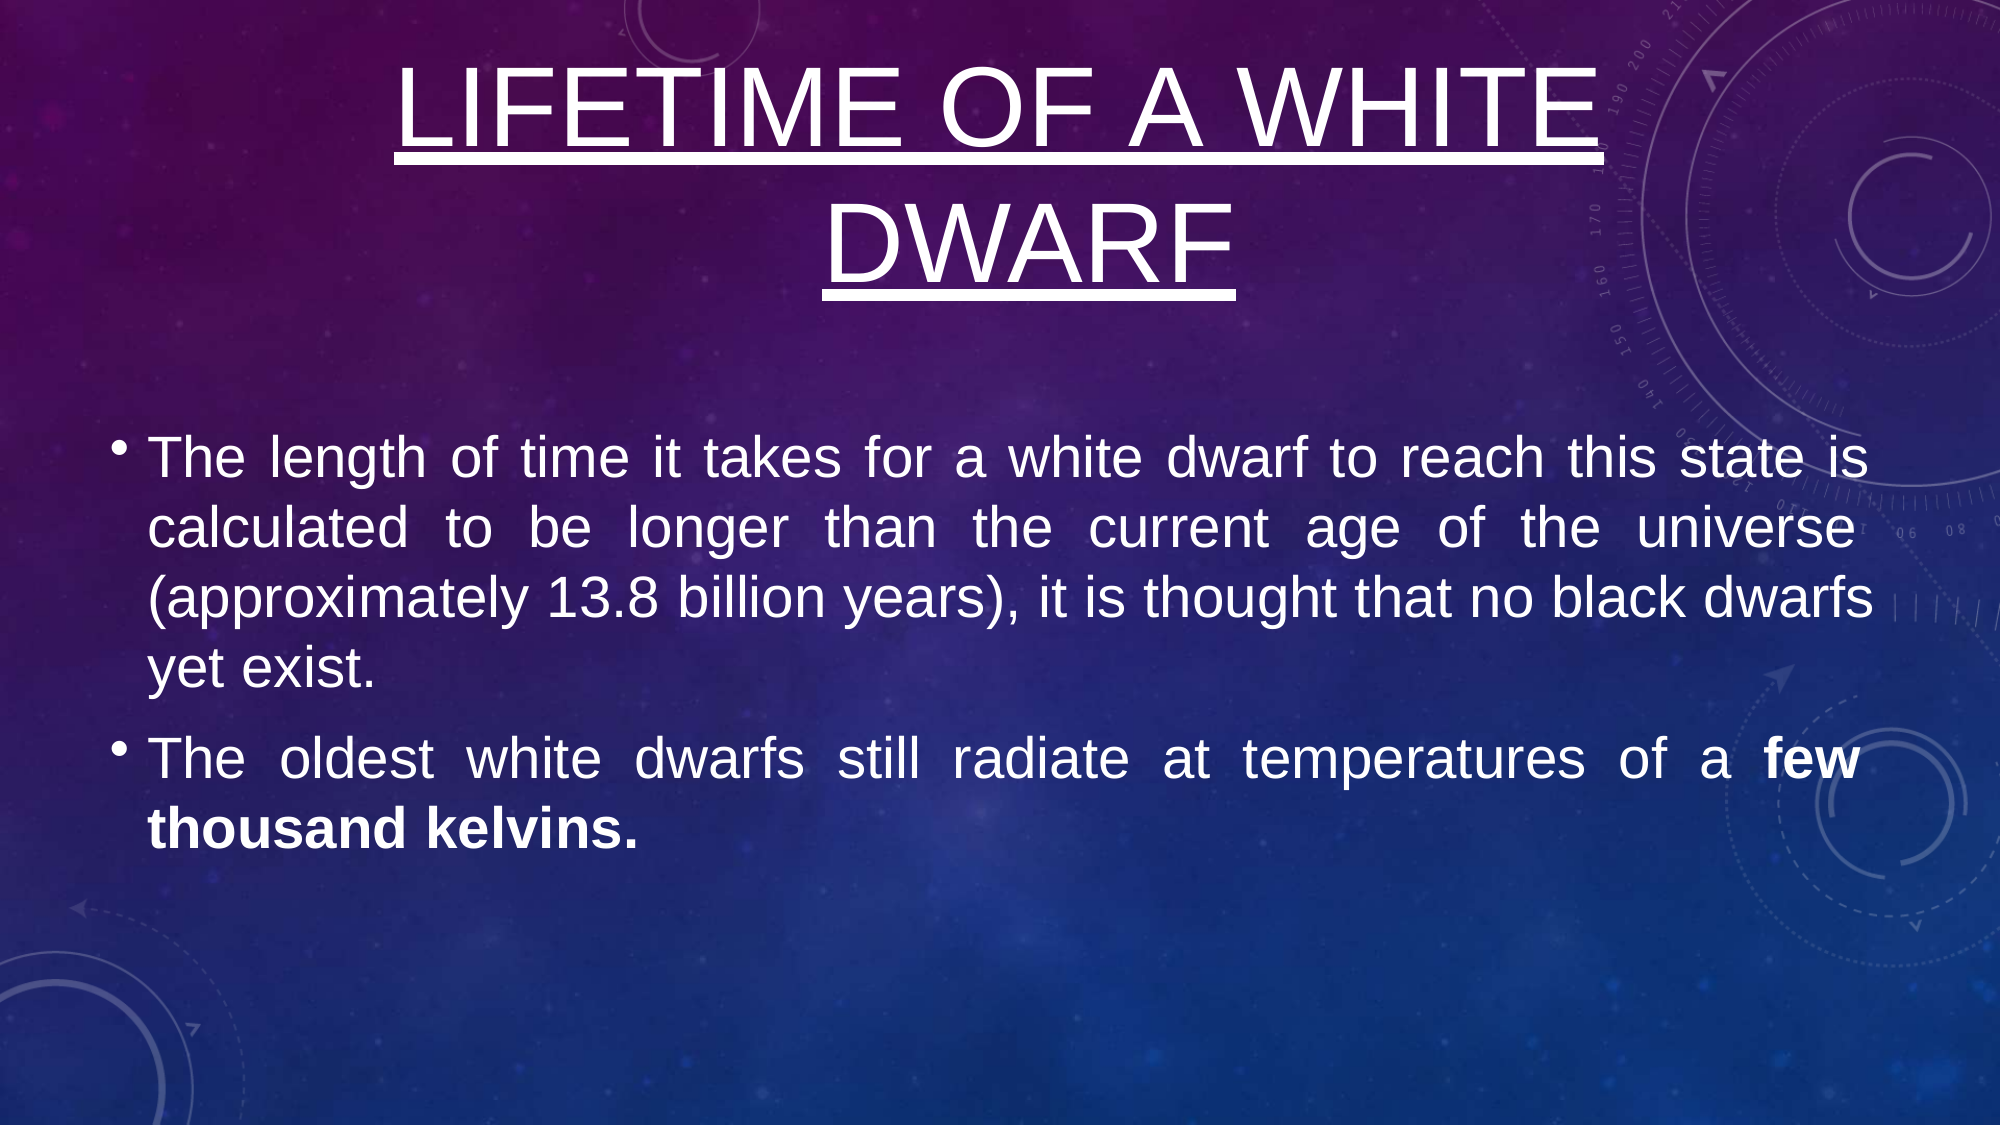

# LIFETIME OF A WHITE  DWARF
The length of time it takes for a white dwarf to reach this state is  calculated to be longer than the current age of the universe  (approximately 13.8 billion years), it is thought that no black dwarfs  yet exist.
The oldest white dwarfs still radiate at temperatures of a few  thousand kelvins.